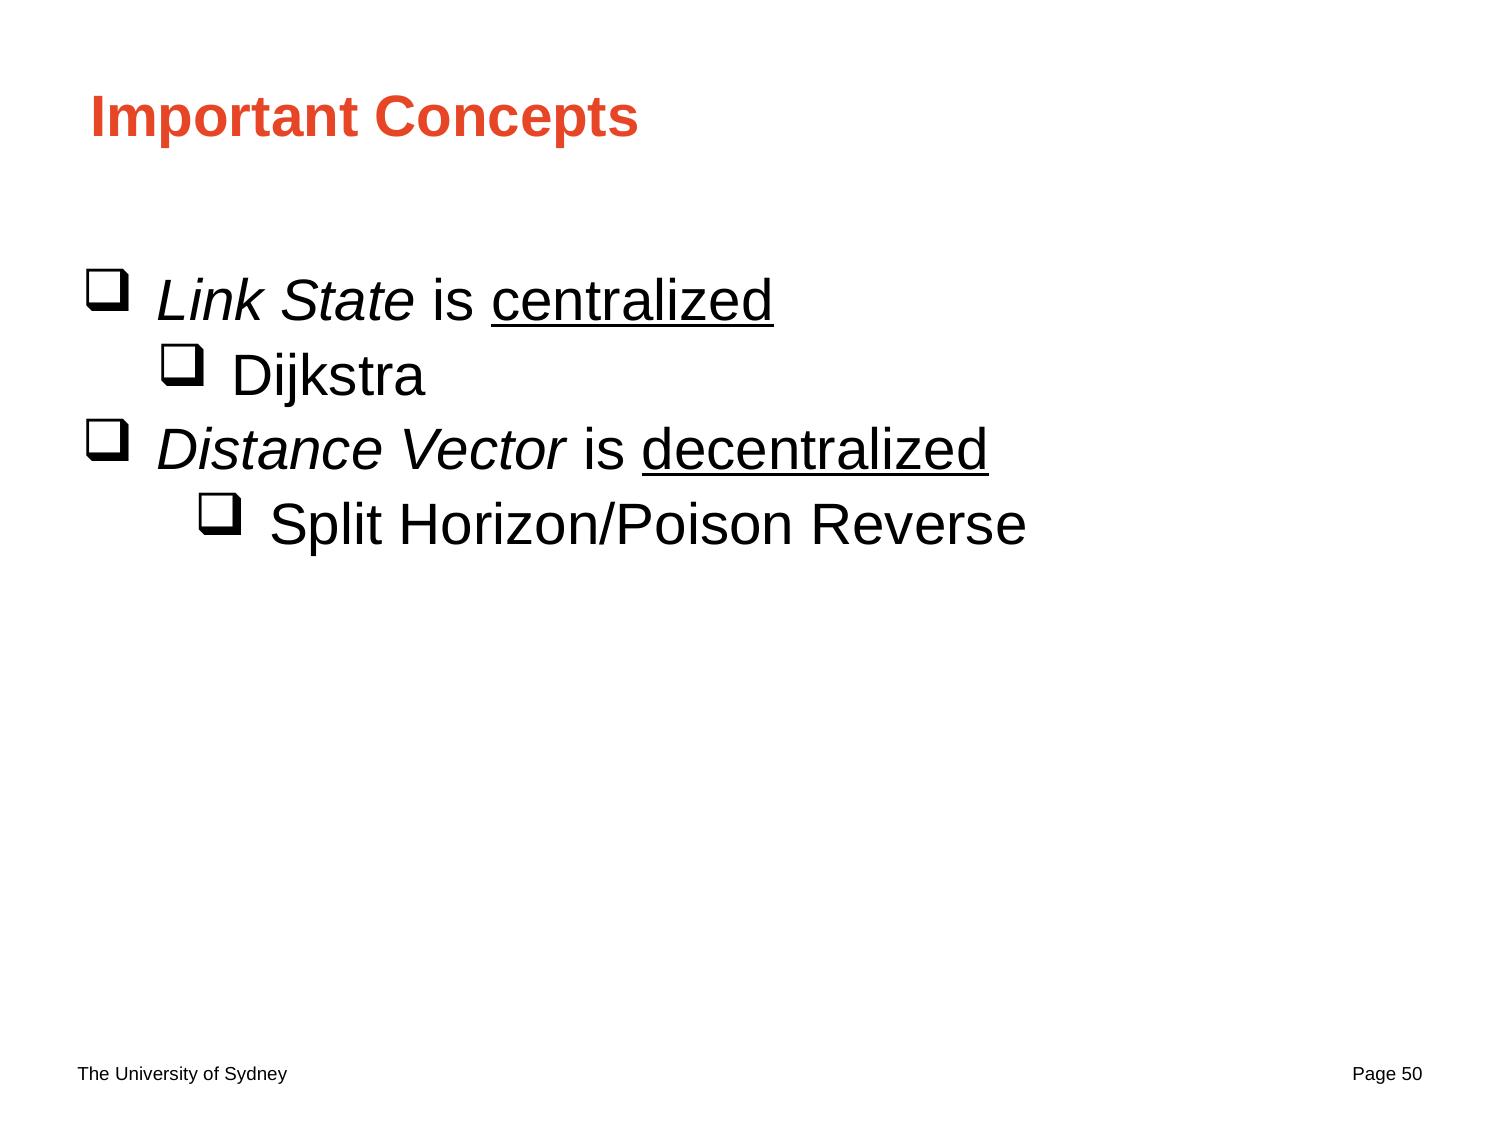

# Important Concepts
Link State is centralized
Dijkstra
Distance Vector is decentralized
Split Horizon/Poison Reverse